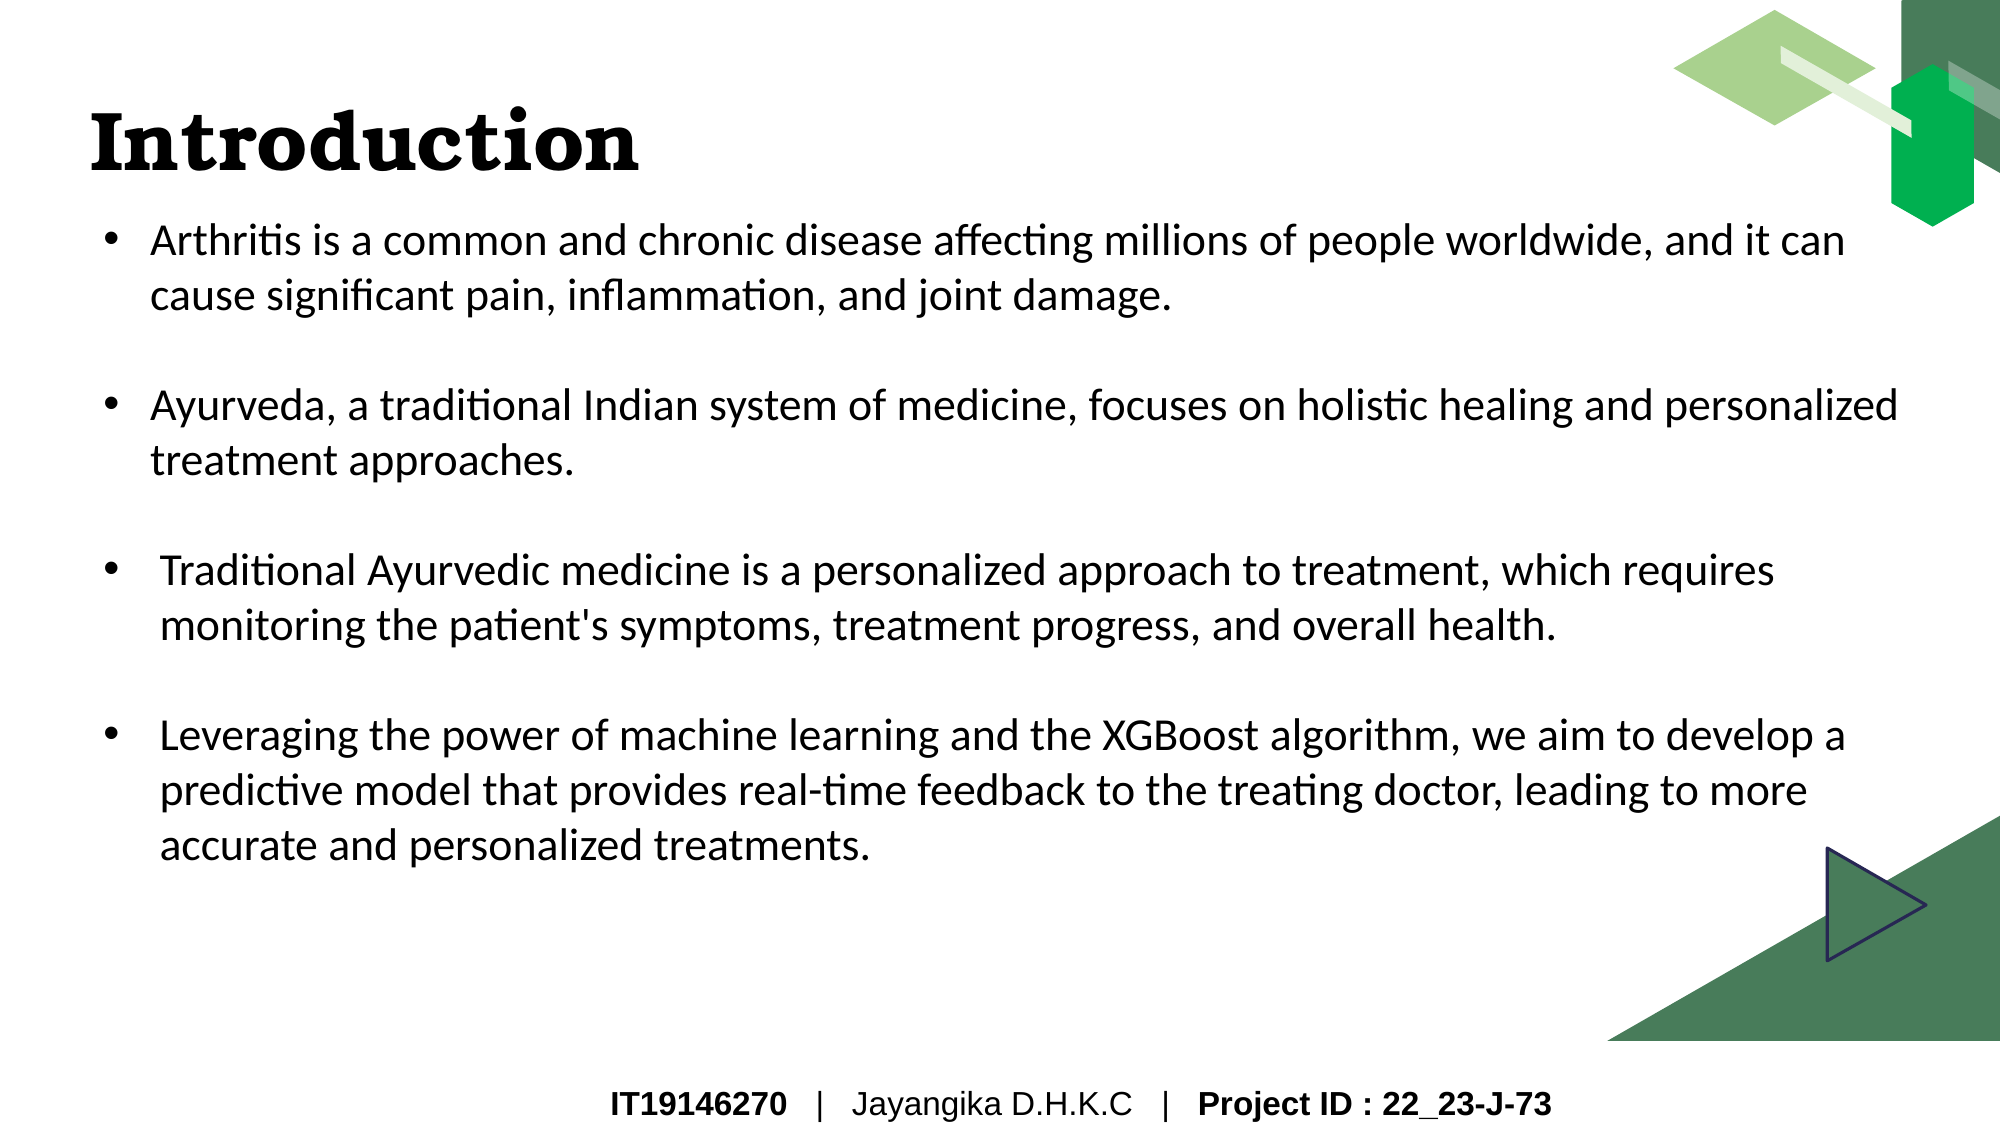

Introduction
Arthritis is a common and chronic disease affecting millions of people worldwide, and it can cause significant pain, inflammation, and joint damage.

Ayurveda, a traditional Indian system of medicine, focuses on holistic healing and personalized treatment approaches.

Traditional Ayurvedic medicine is a personalized approach to treatment, which requires monitoring the patient's symptoms, treatment progress, and overall health.

Leveraging the power of machine learning and the XGBoost algorithm, we aim to develop a predictive model that provides real-time feedback to the treating doctor, leading to more accurate and personalized treatments.

IT19146270   |   Jayangika D.H.K.C   |   Project ID : 22_23-J-73